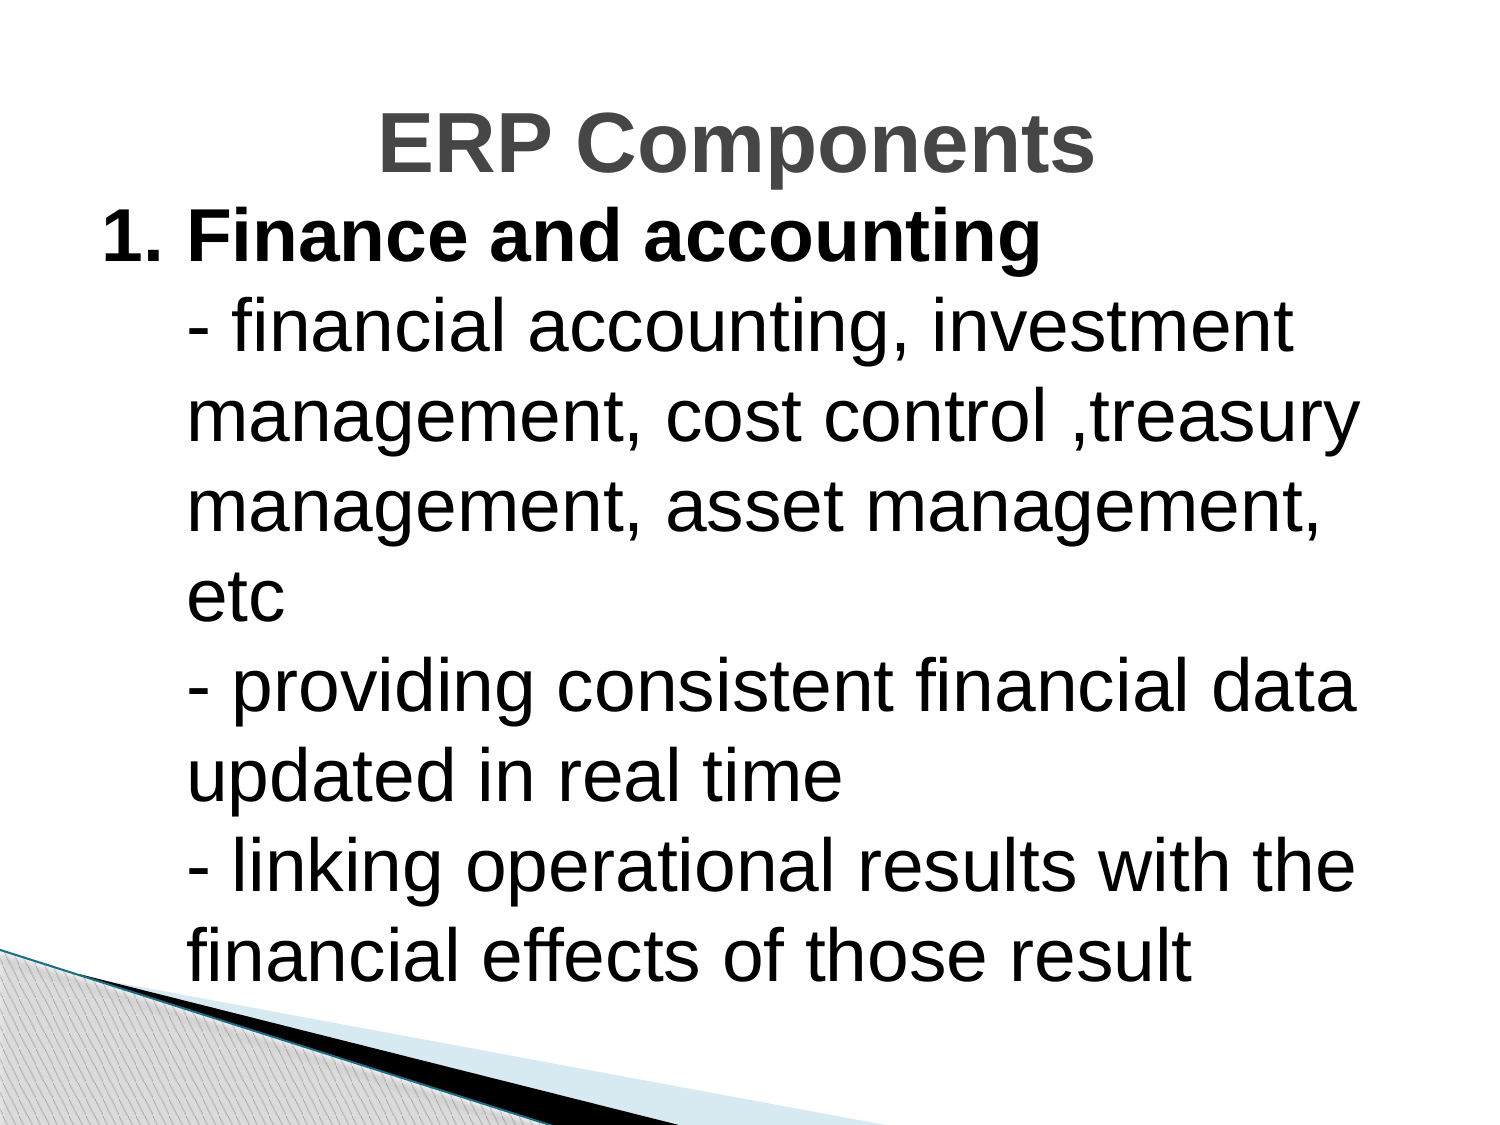

# ERP Components
Finance and accounting
- financial accounting, investment management, cost control ,treasury management, asset management, etc
- providing consistent financial data updated in real time
- linking operational results with the financial effects of those result